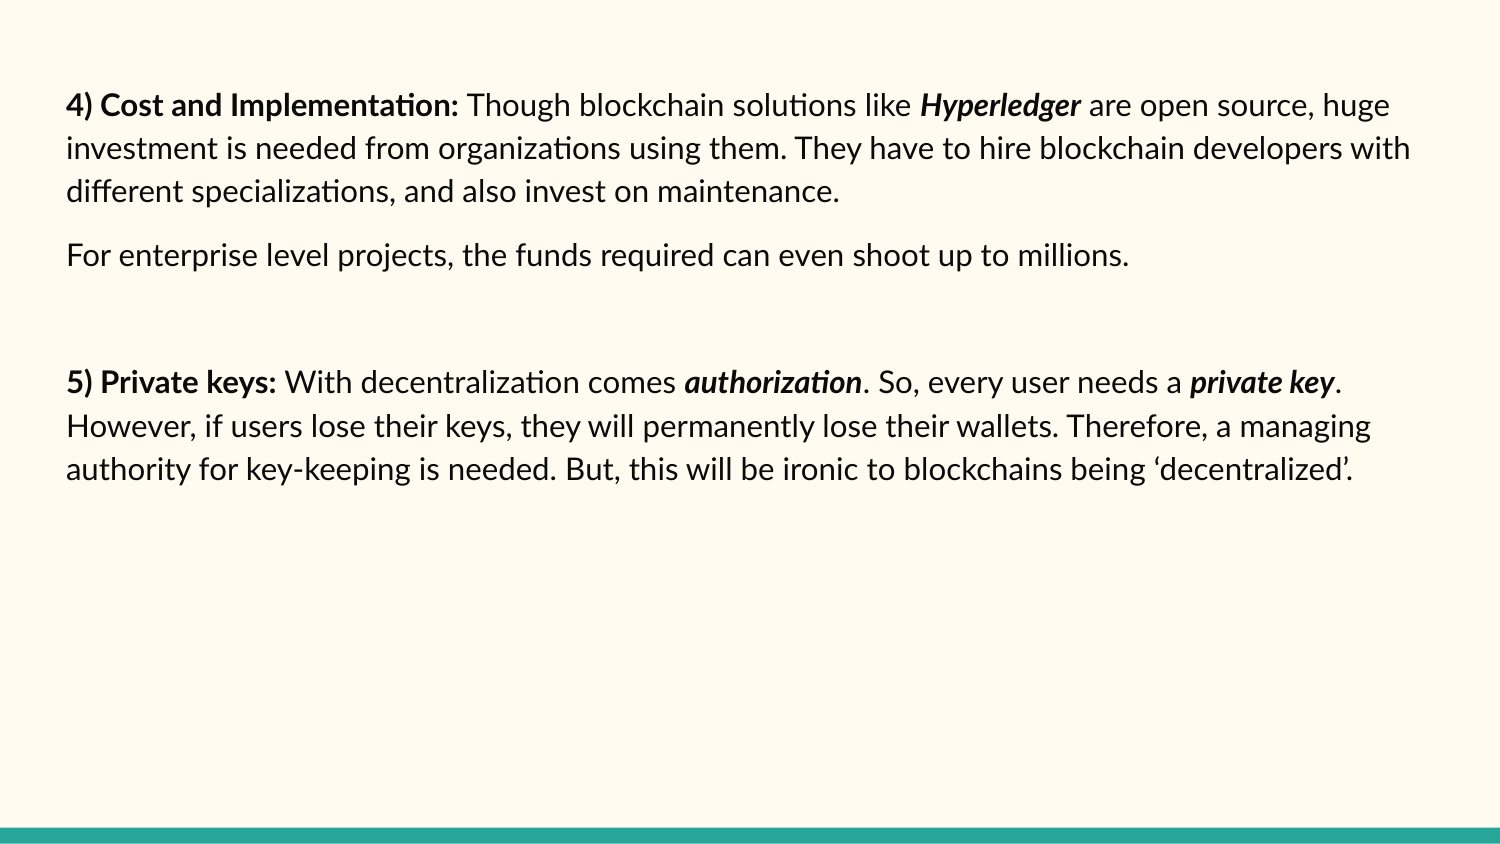

4) Cost and Implementation: Though blockchain solutions like Hyperledger are open source, huge investment is needed from organizations using them. They have to hire blockchain developers with different specializations, and also invest on maintenance.
For enterprise level projects, the funds required can even shoot up to millions.

5) Private keys: With decentralization comes authorization. So, every user needs a private key. However, if users lose their keys, they will permanently lose their wallets. Therefore, a managing authority for key-keeping is needed. But, this will be ironic to blockchains being ‘decentralized’.